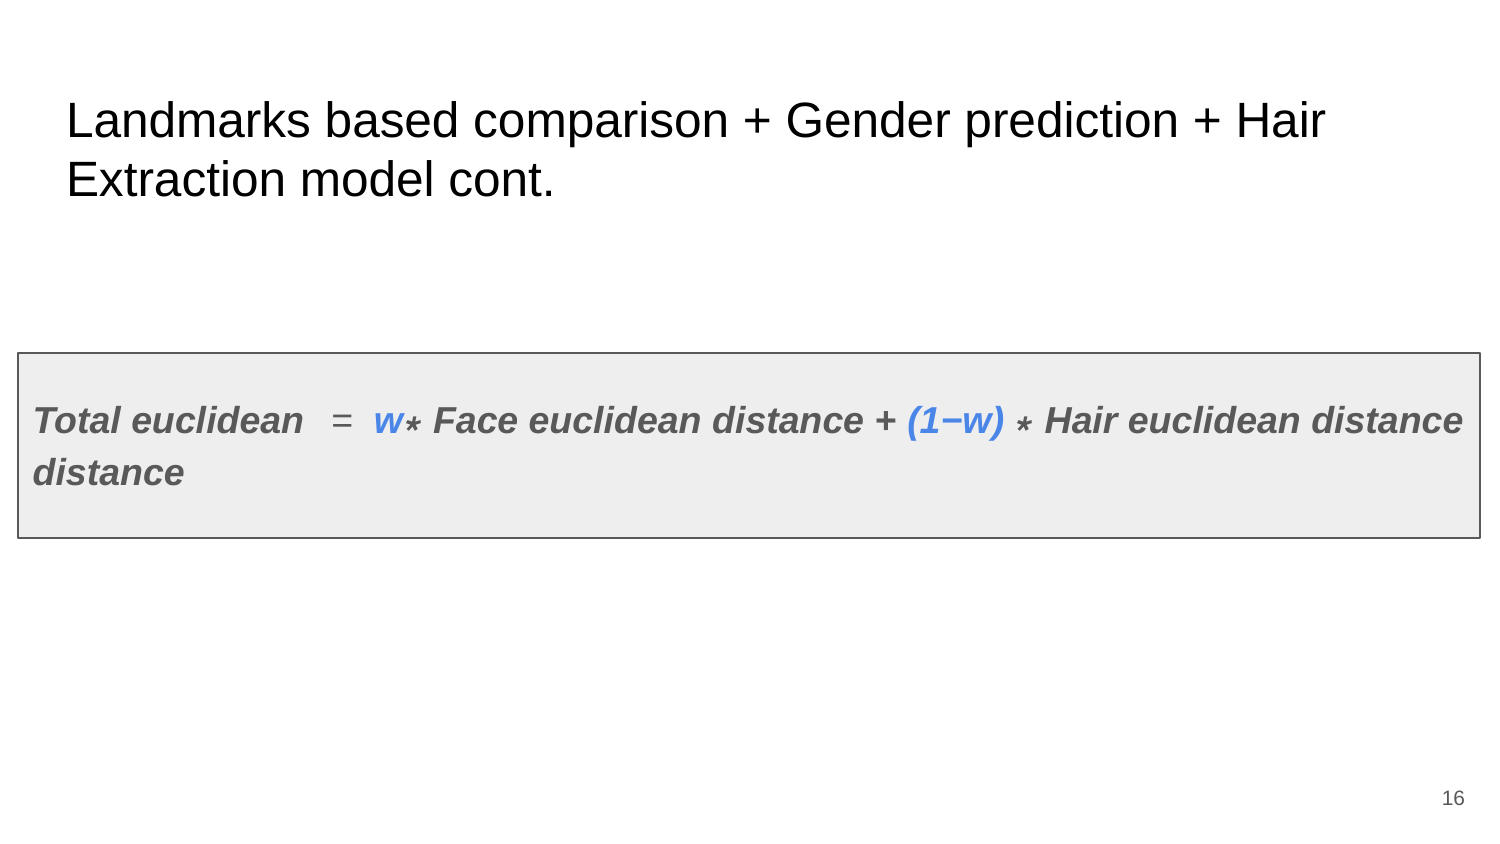

# Landmarks based comparison + Gender prediction + Hair Extraction model cont.

=  w∗ Face euclidean distance + (1−w) ∗ Hair euclidean distance

Total euclidean distance
16